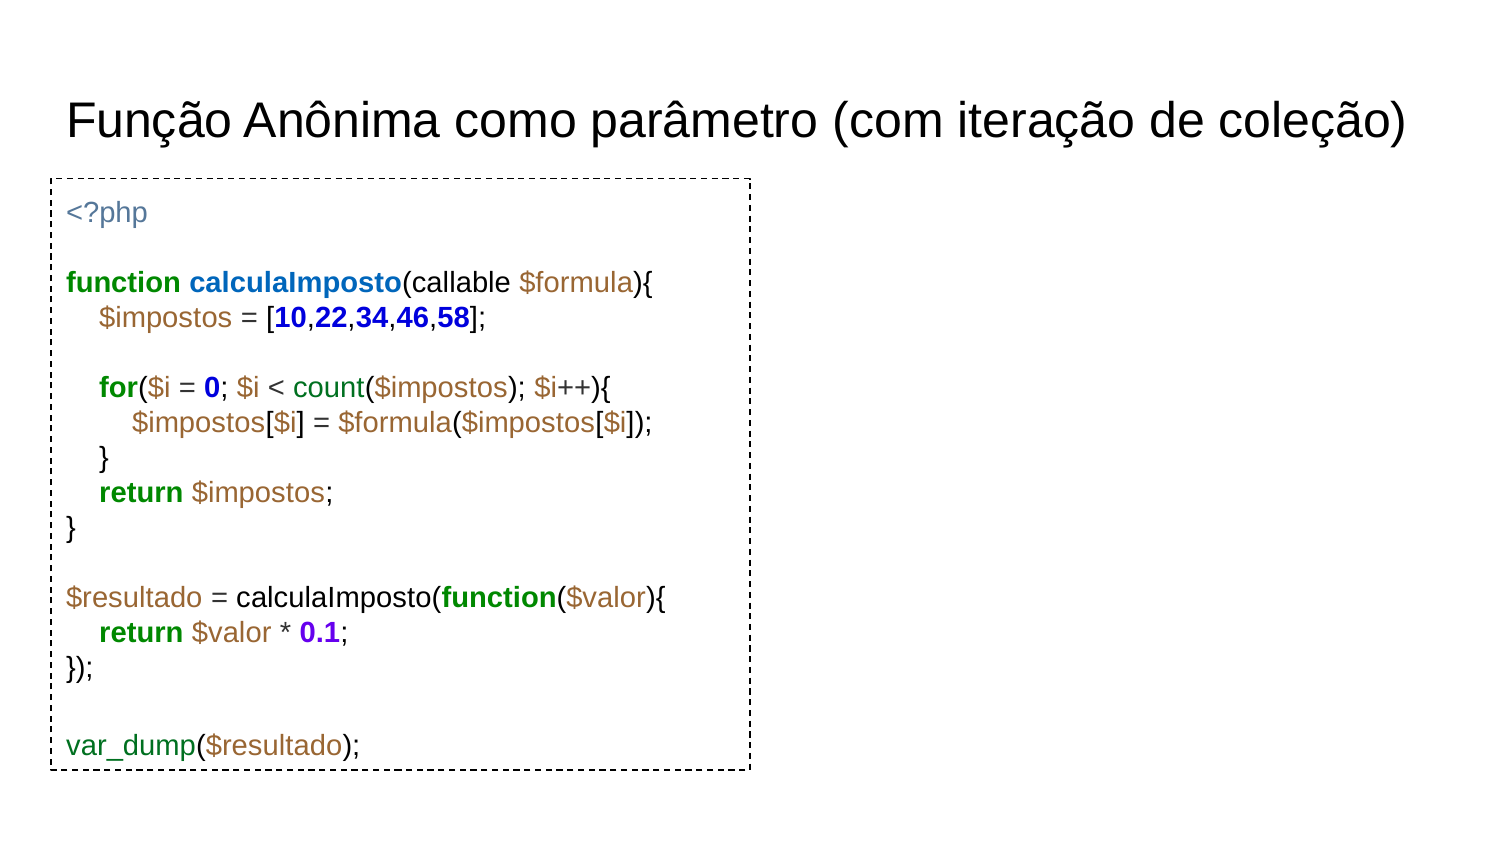

# Função Anônima como parâmetro (com iteração de coleção)
<?php

function calculaImposto(callable $formula){
    $impostos = [10,22,34,46,58];
    for($i = 0; $i < count($impostos); $i++){
        $impostos[$i] = $formula($impostos[$i]);
    }
    return $impostos;
}

$resultado = calculaImposto(function($valor){
    return $valor * 0.1;
});

var_dump($resultado);